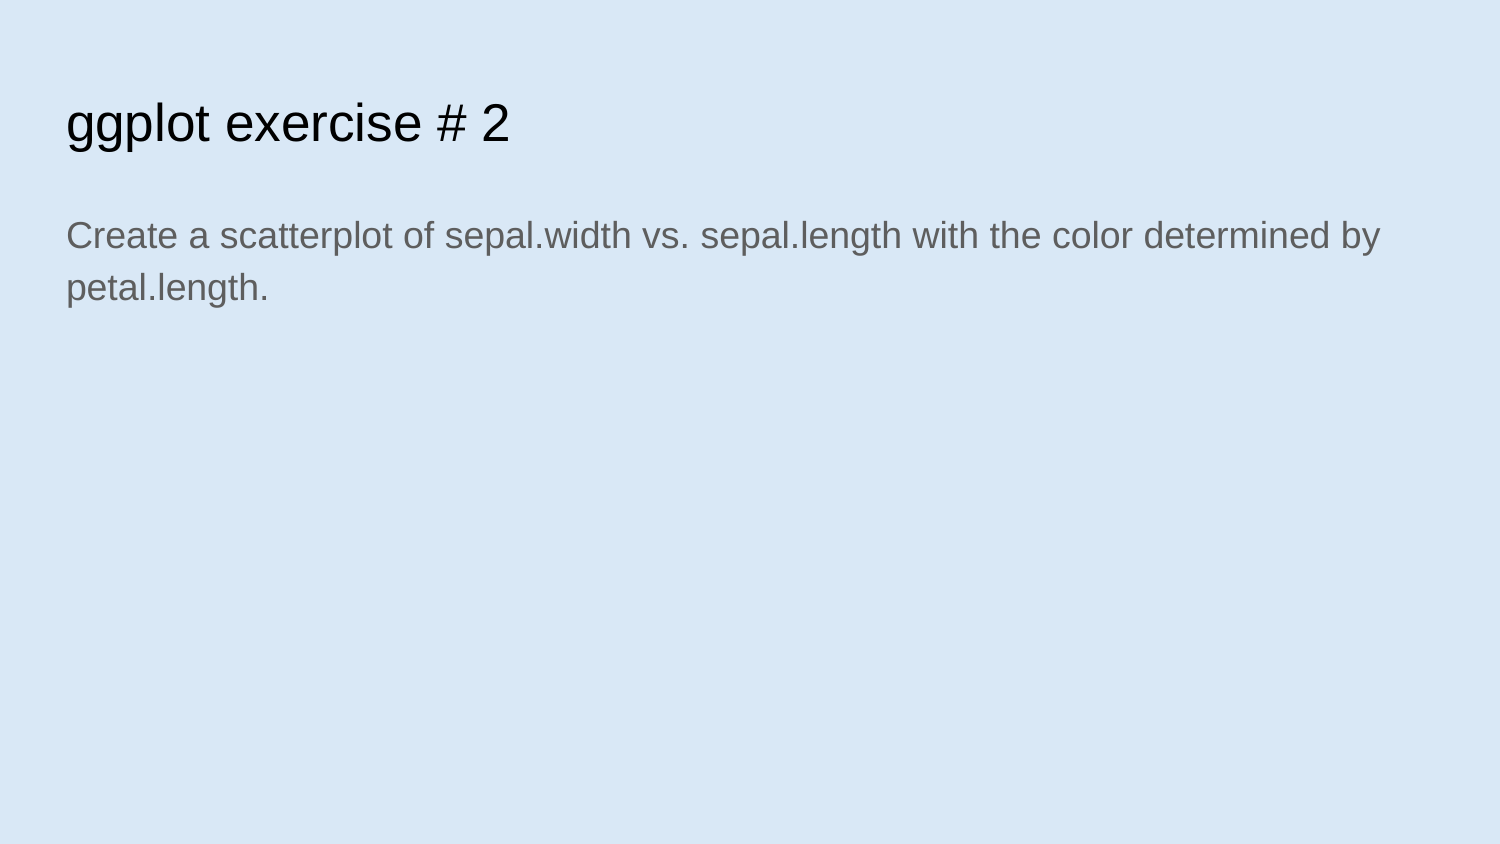

# ggplot exercise # 2
Create a scatterplot of sepal.width vs. sepal.length with the color determined by petal.length.